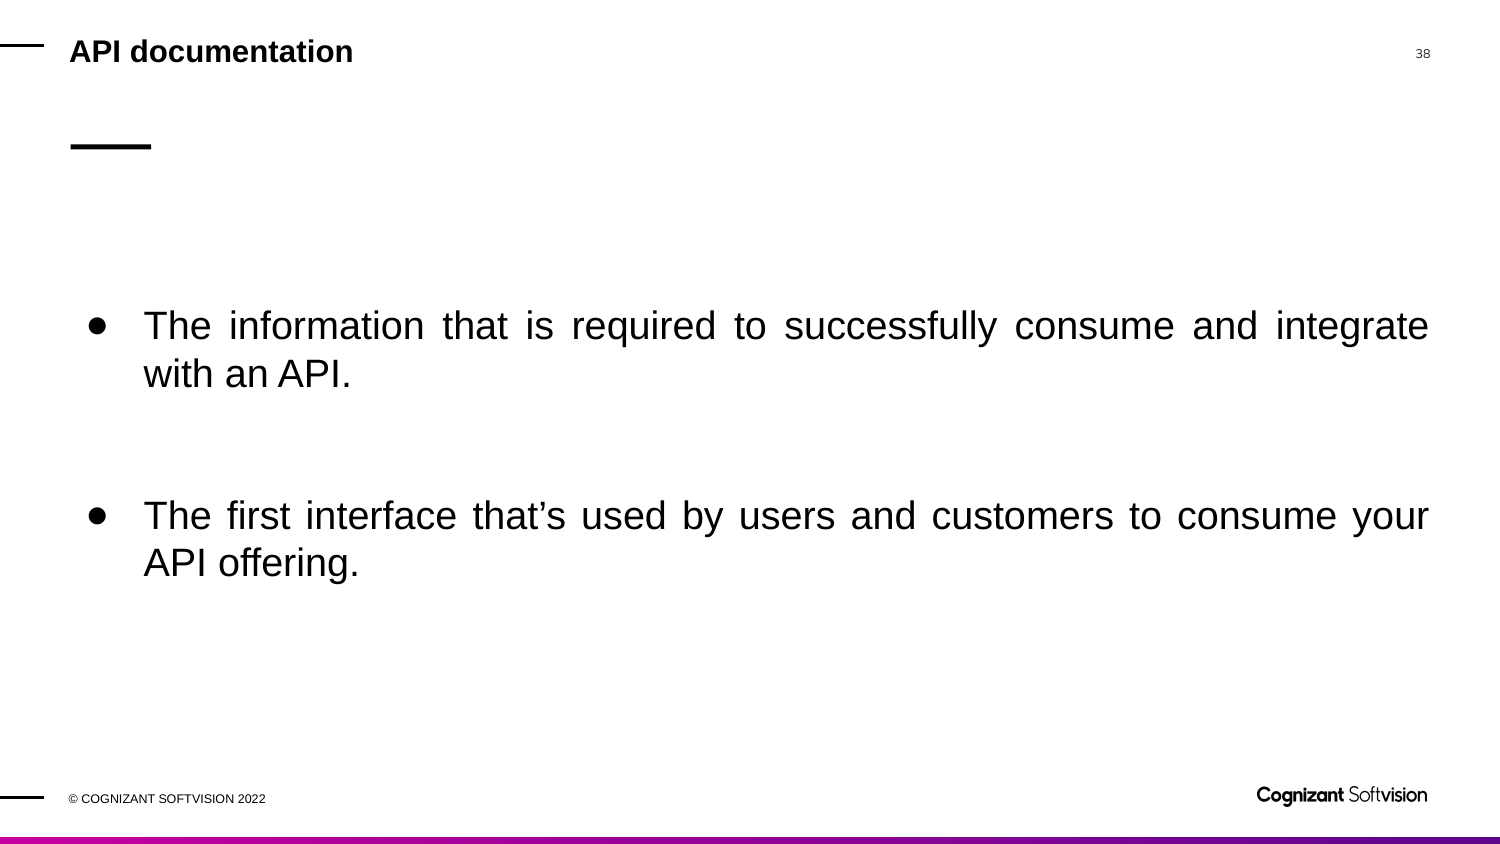

# API documentation

The information that is required to successfully consume and integrate with an API.

The first interface that’s used by users and customers to consume your API offering.